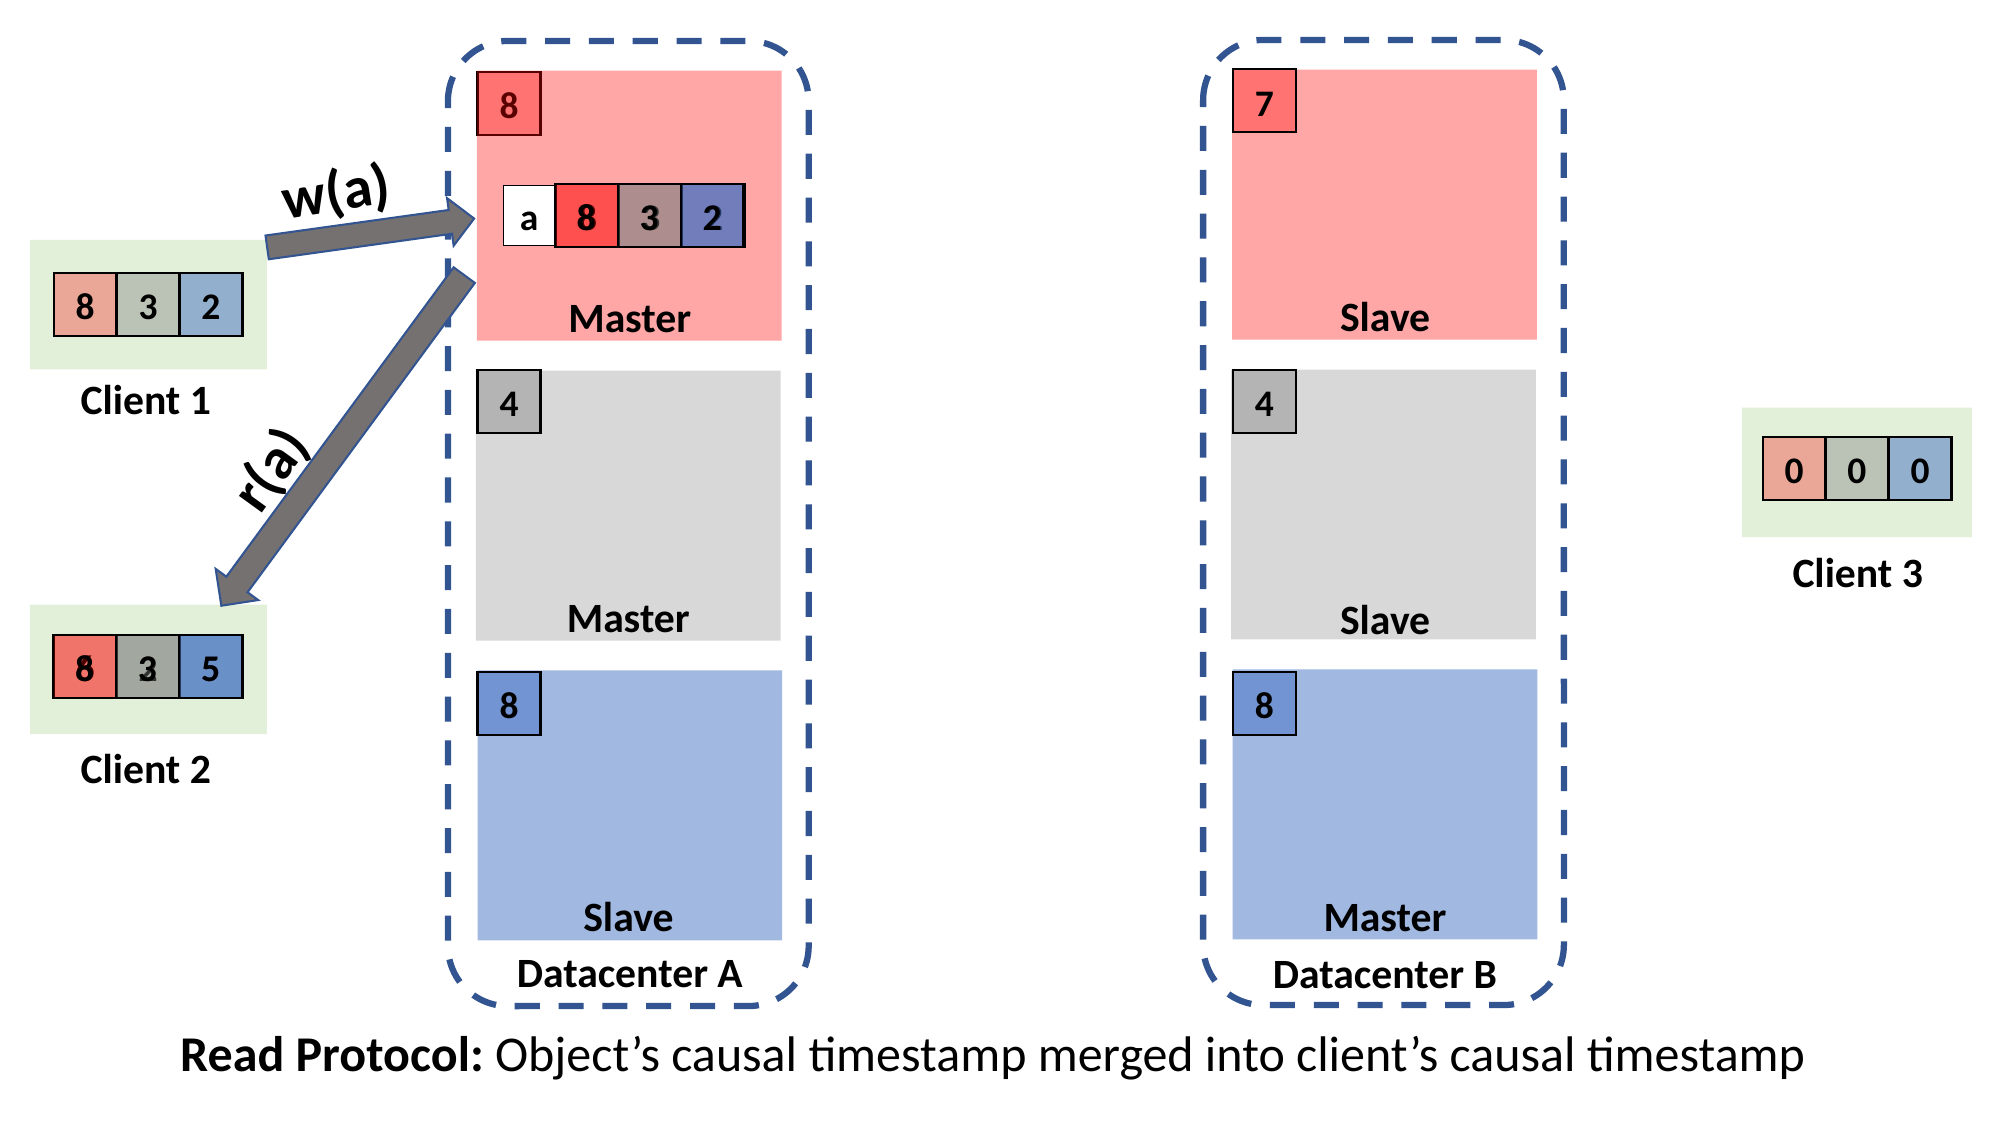

7

8
w(a)
8
3
2
8
3
2
a
a

8
3
2
Slave
Master
Client 1

4
4

r(a)
0
0
0
Client 3
Master
Slave

8
6
3
2
5
5

8
8
Client 2
Master
Slave
Datacenter A
Datacenter B
Read Protocol: Object’s causal timestamp merged into client’s causal timestamp